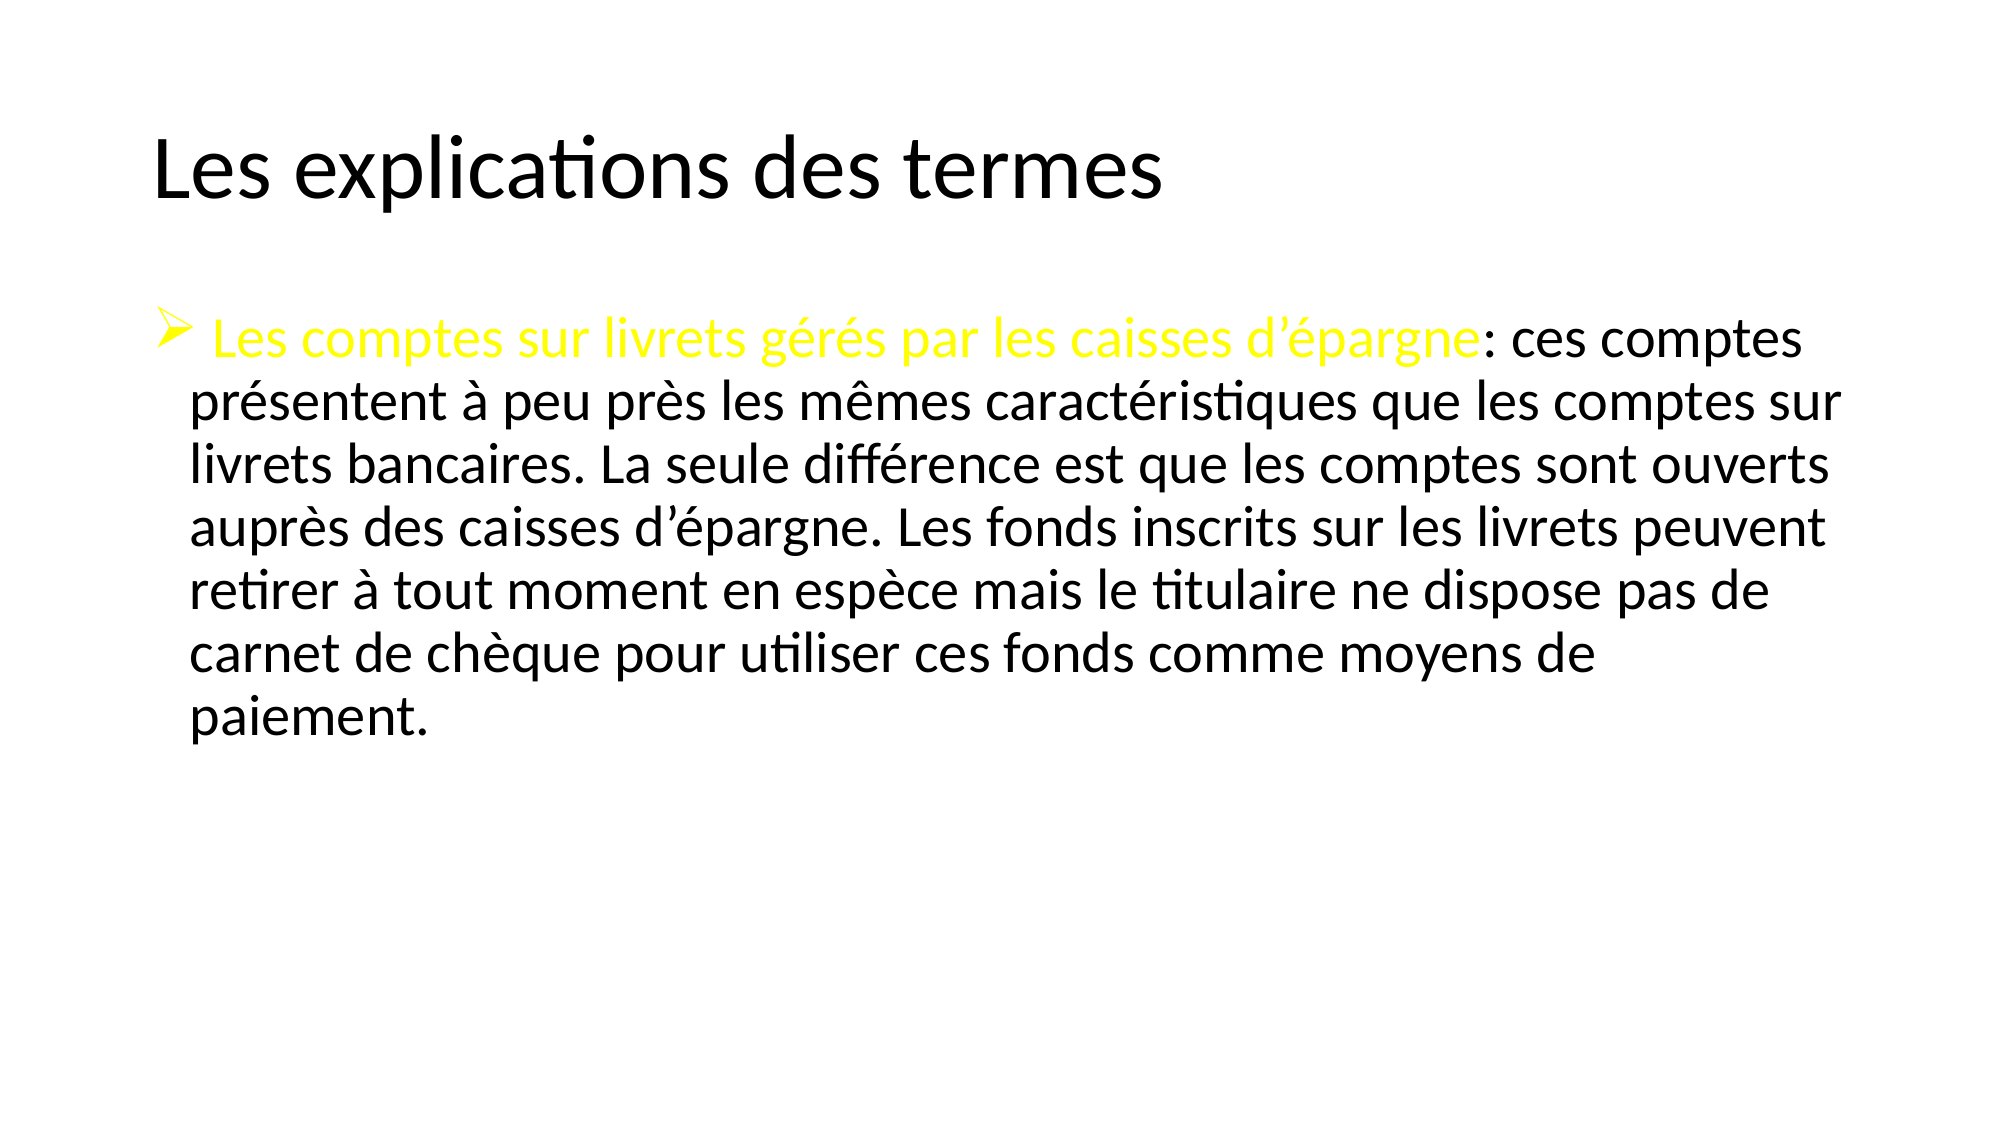

# Les explications des termes
 Les comptes sur livrets gérés par les caisses d’épargne: ces comptes présentent à peu près les mêmes caractéristiques que les comptes sur livrets bancaires. La seule différence est que les comptes sont ouverts auprès des caisses d’épargne. Les fonds inscrits sur les livrets peuvent retirer à tout moment en espèce mais le titulaire ne dispose pas de carnet de chèque pour utiliser ces fonds comme moyens de paiement.